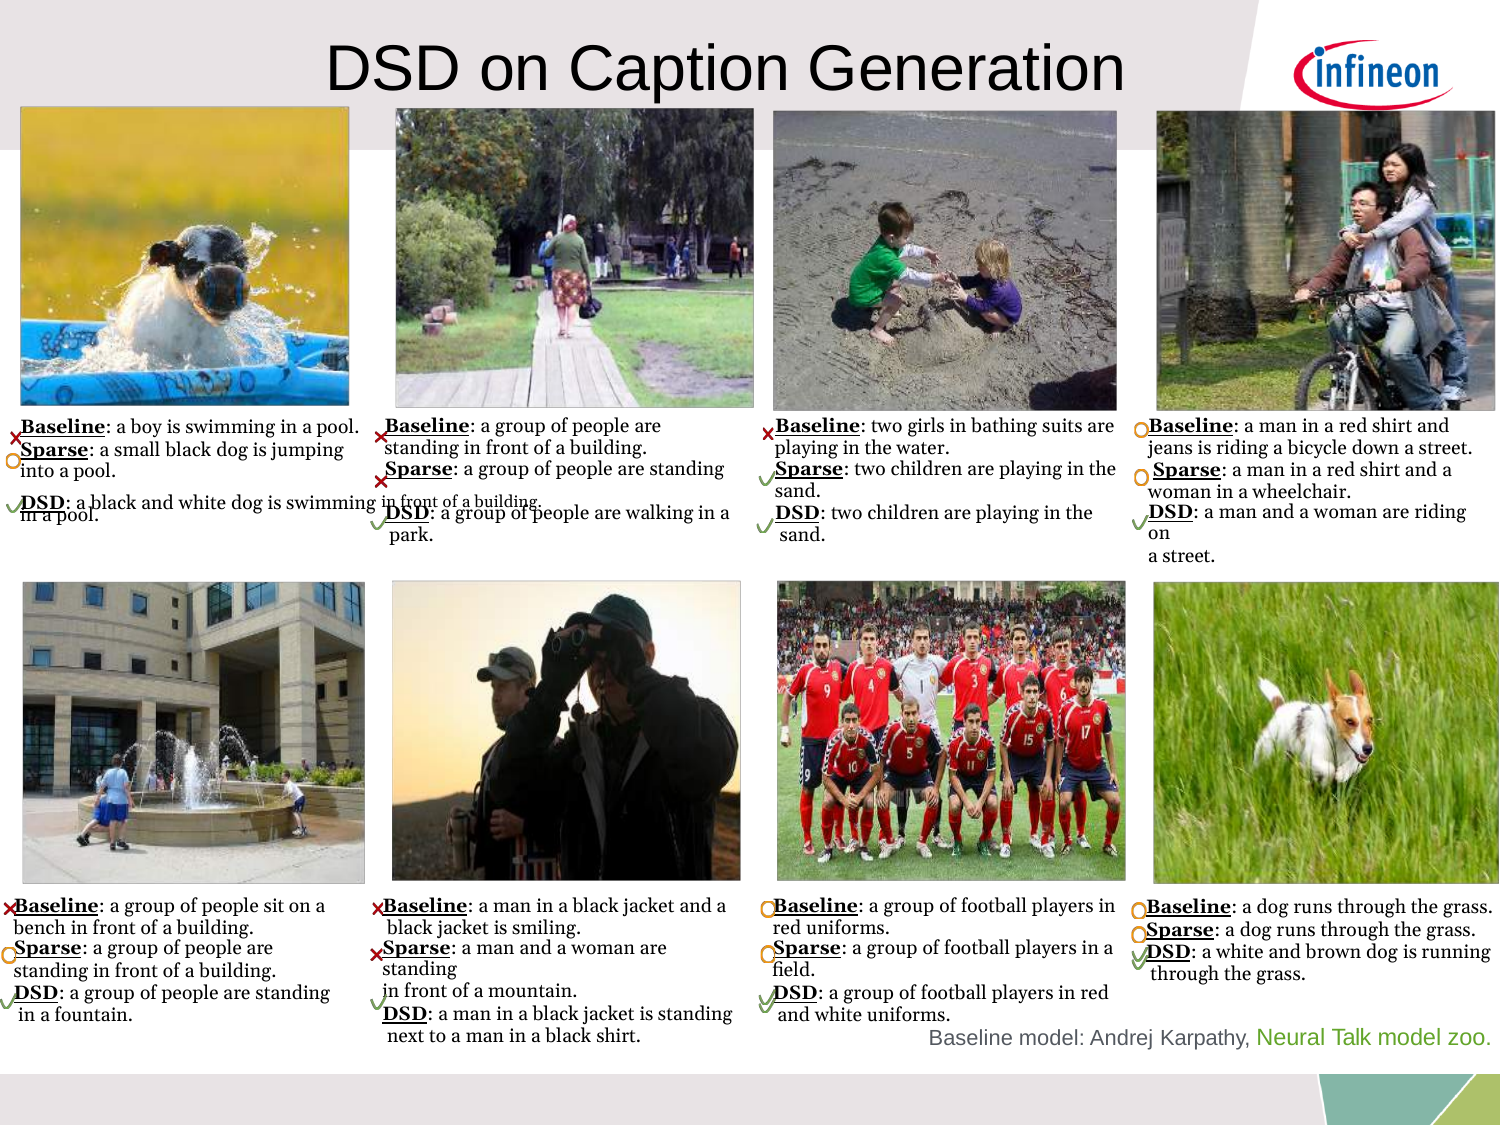

# DSD on Caption Generation

Baseline: two girls in bathing suits are  playing in the water.
Sparse: two children are playing in the
sand.
DSD: two children are playing in the  sand.
Baseline: a man in a red shirt and  jeans is riding a bicycle down a street.  Sparse: a man in a red shirt and a  woman in a wheelchair.
DSD: a man and a woman are riding on
a street.
Baseline: a group of people are  standing in front of a building.
Baseline: a boy is swimming in a pool.
Sparse: a small black dog is jumping

Sparse: a group of people are standing
into a pool.

DSD: a black and white dog is swimming in front of a building.
DSD: a group of people are walking in a  park.

in a pool.

Baseline: a group of people sit on a  bench in front of a building.
Sparse: a group of people are
standing in front of a building.  DSD: a group of people are standing  in a fountain.
Baseline: a man in a black jacket and a  black jacket is smiling.
Sparse: a man and a woman are standing
in front of a mountain.
DSD: a man in a black jacket is standing  next to a man in a black shirt.
Baseline: a group of football players in  red uniforms.
Sparse: a group of football players in a
field.
DSD: a group of football players in red  and white uniforms.
Baseline: a dog runs through the grass.
Sparse: a dog runs through the grass.  DSD: a white and brown dog is running  through the grass.

Baseline model: Andrej Karpathy, Neural Talk model zoo.